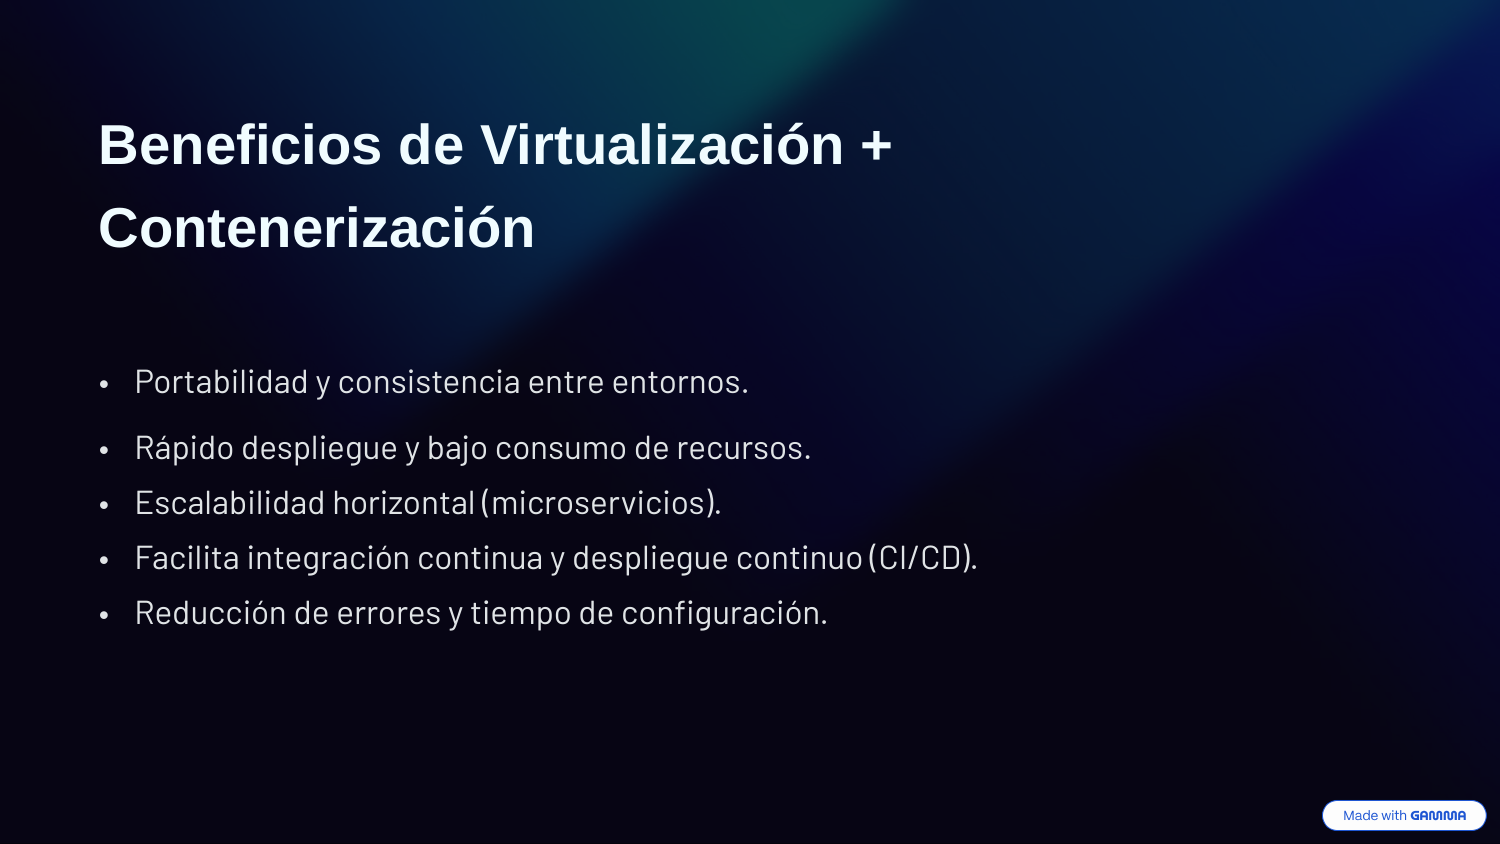

Beneficios de Virtualización + Contenerización
Portabilidad y consistencia entre entornos.
Rápido despliegue y bajo consumo de recursos.
Escalabilidad horizontal (microservicios).
Facilita integración continua y despliegue continuo (CI/CD).
Reducción de errores y tiempo de configuración.